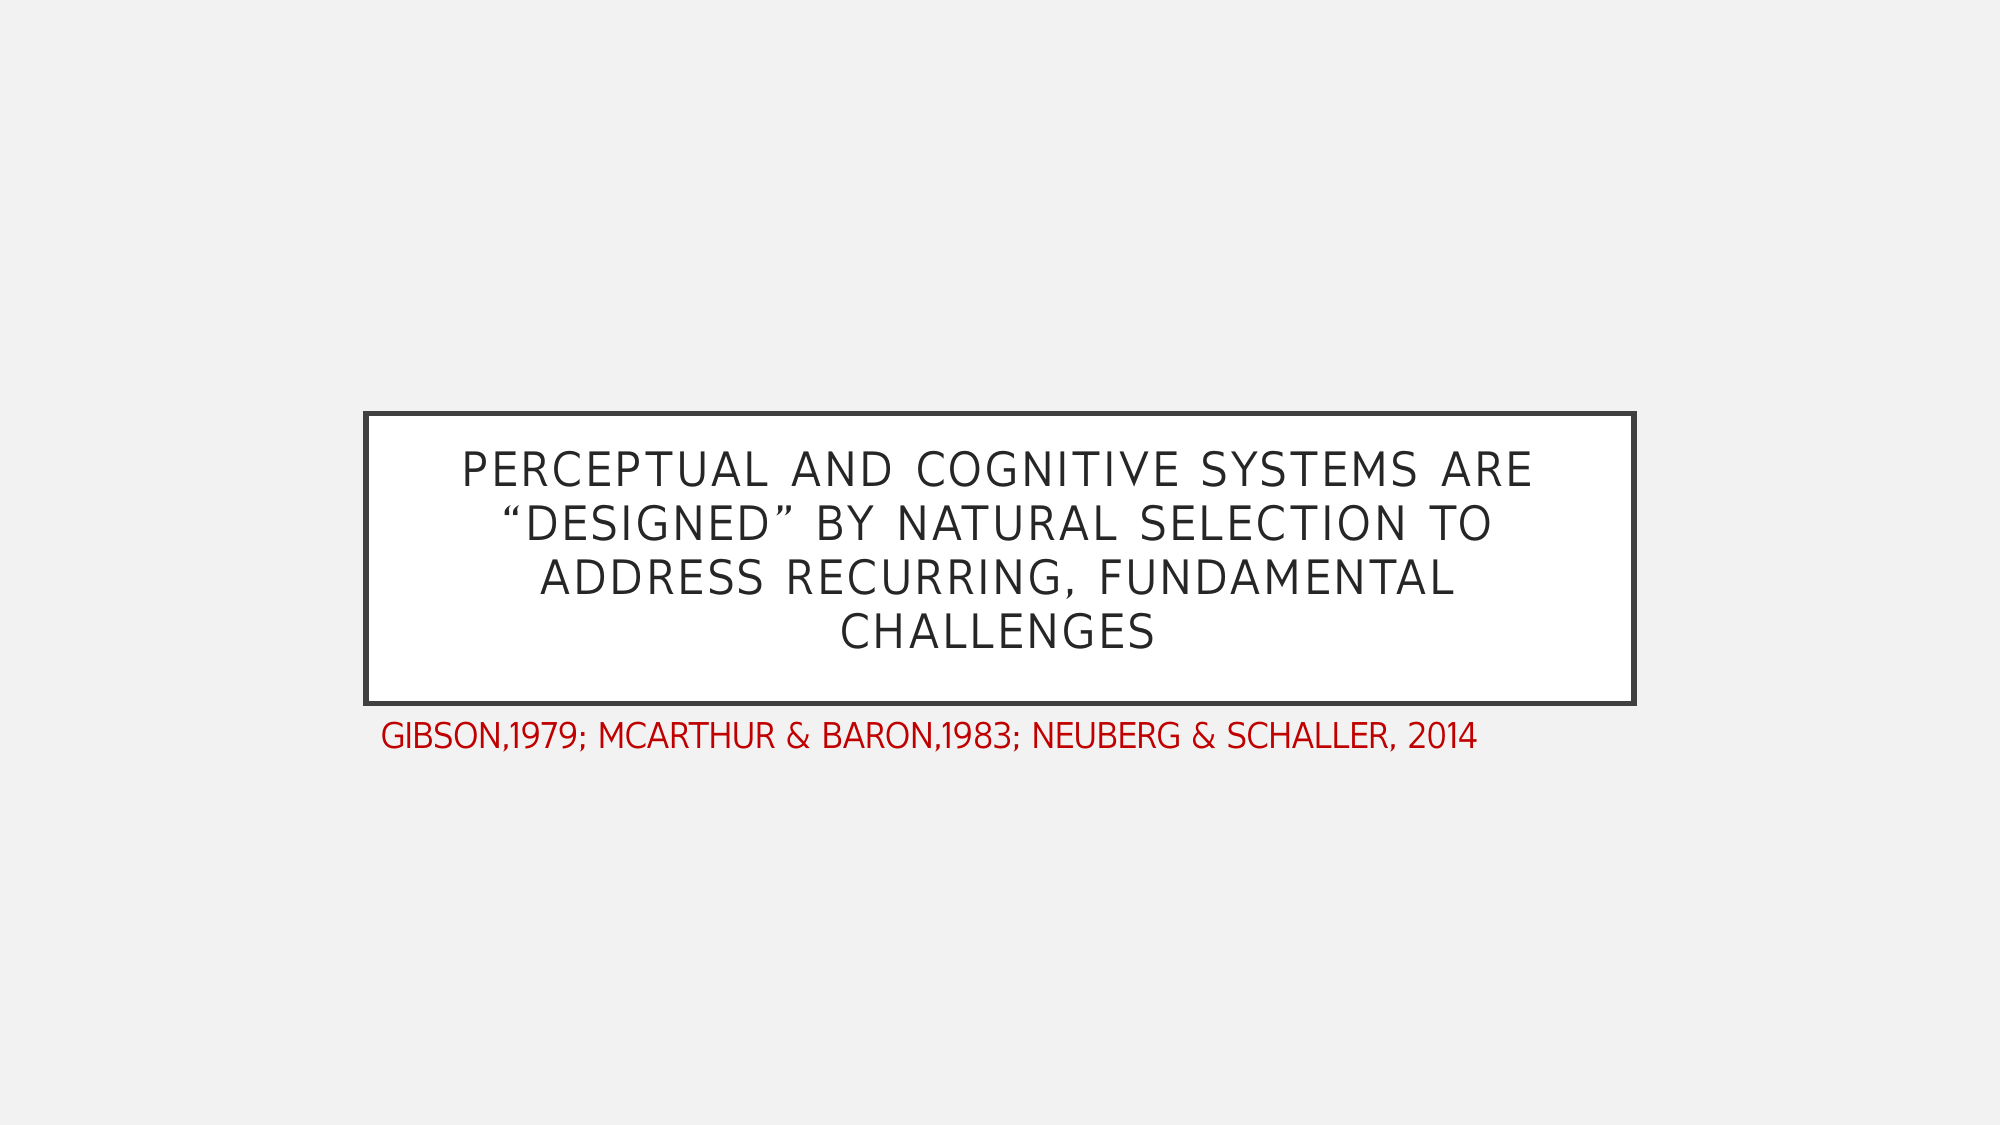

# Perceptual and cognitive systems are “designed” by natural selection to address recurring, fundamental challenges
GIBSON,1979; MCARTHUR & BARON,1983; NEUBERG & SCHALLER, 2014